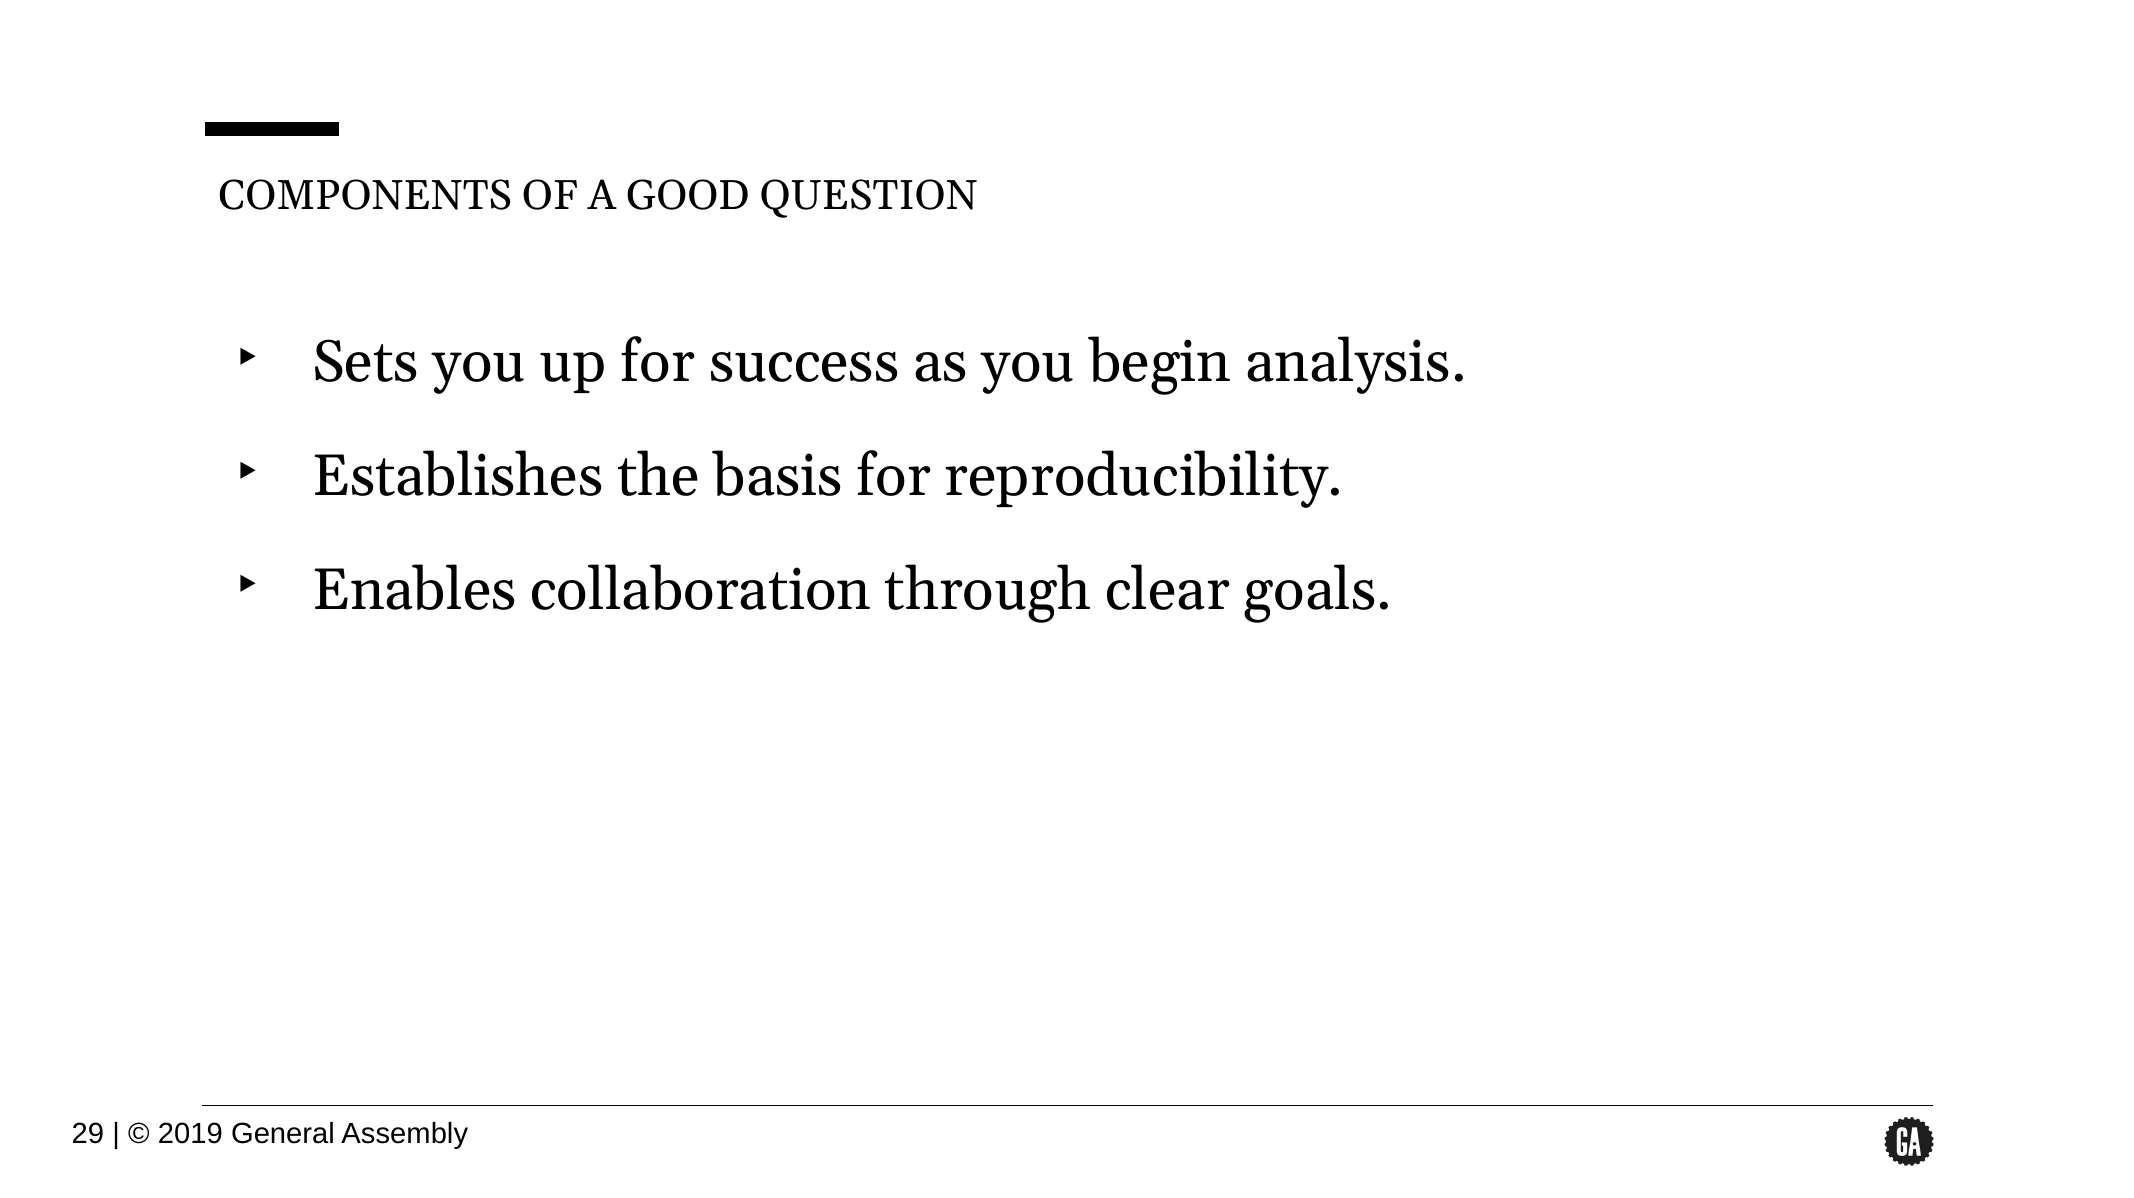

COMPONENTS OF A GOOD QUESTION
Sets you up for success as you begin analysis.
Establishes the basis for reproducibility.
Enables collaboration through clear goals.